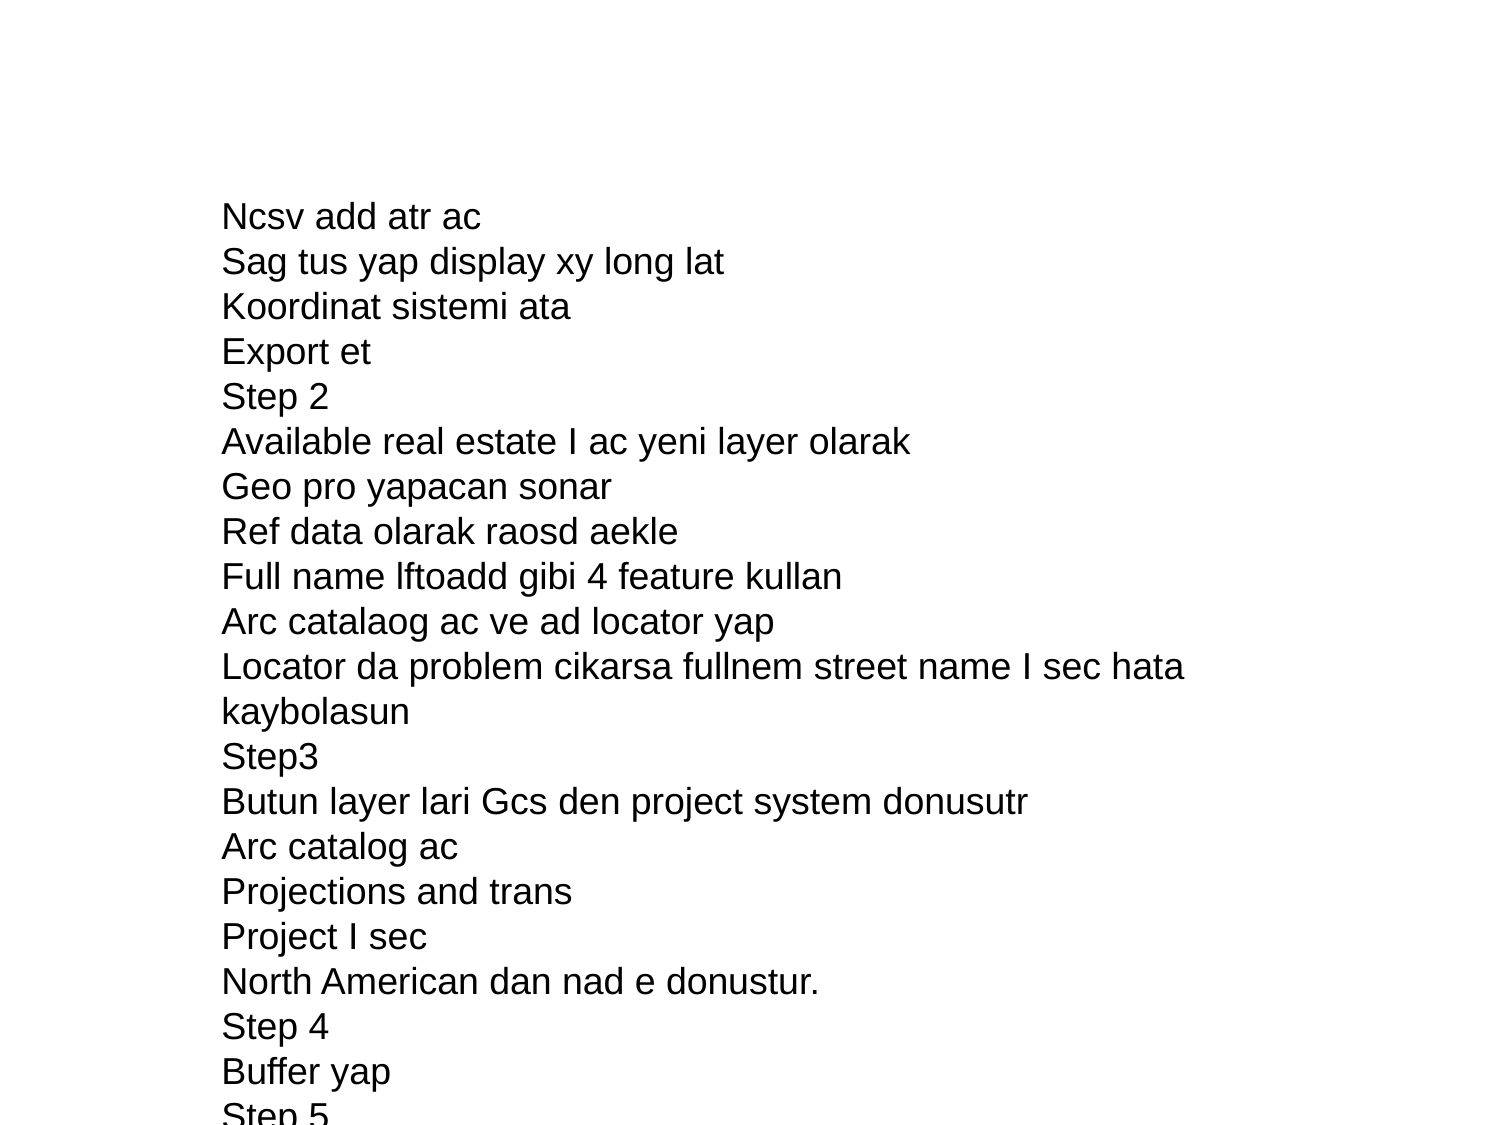

Ncsv add atr ac
Sag tus yap display xy long lat
Koordinat sistemi ata
Export et
Step 2
Available real estate I ac yeni layer olarak
Geo pro yapacan sonar
Ref data olarak raosd aekle
Full name lftoadd gibi 4 feature kullan
Arc catalaog ac ve ad locator yap
Locator da problem cikarsa fullnem street name I sec hata kaybolasun
Step3
Butun layer lari Gcs den project system donusutr
Arc catalog ac
Projections and trans
Project I sec
North American dan nad e donustur.
Step 4
Buffer yap
Step 5
Select real estate select by locationi kullan ve map yap

Project da zone 18 I secti. Projected data ya doinustururken